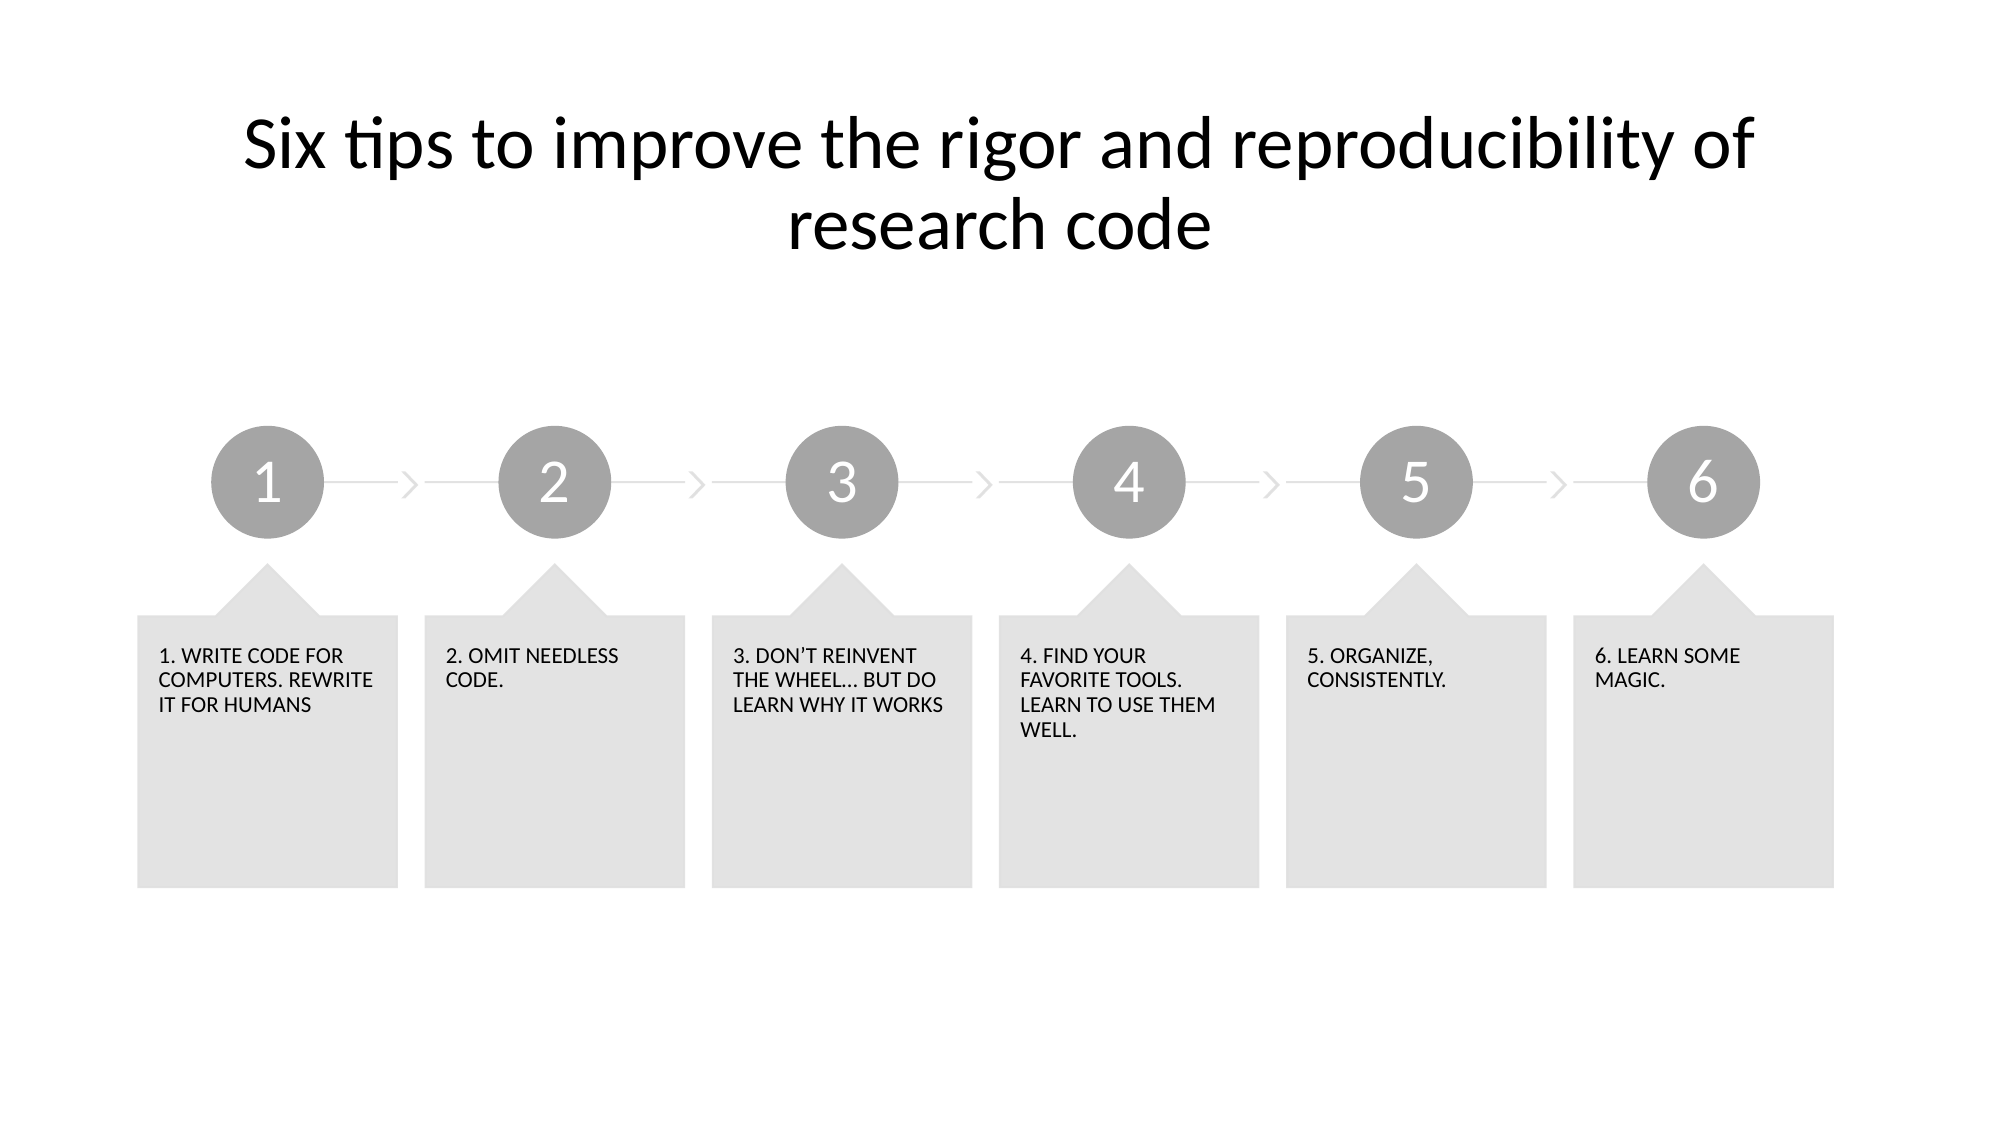

# Six tips to improve the rigor and reproducibility of research code
1
1. Write code for computers. Rewrite it for humans
2
2. Omit needless code.
3
3. Don’t reinvent the wheel… but do learn why it works
4
4. Find your favorite tools. Learn to use them well.
5
5. Organize, consistently.
6
6. Learn some magic.